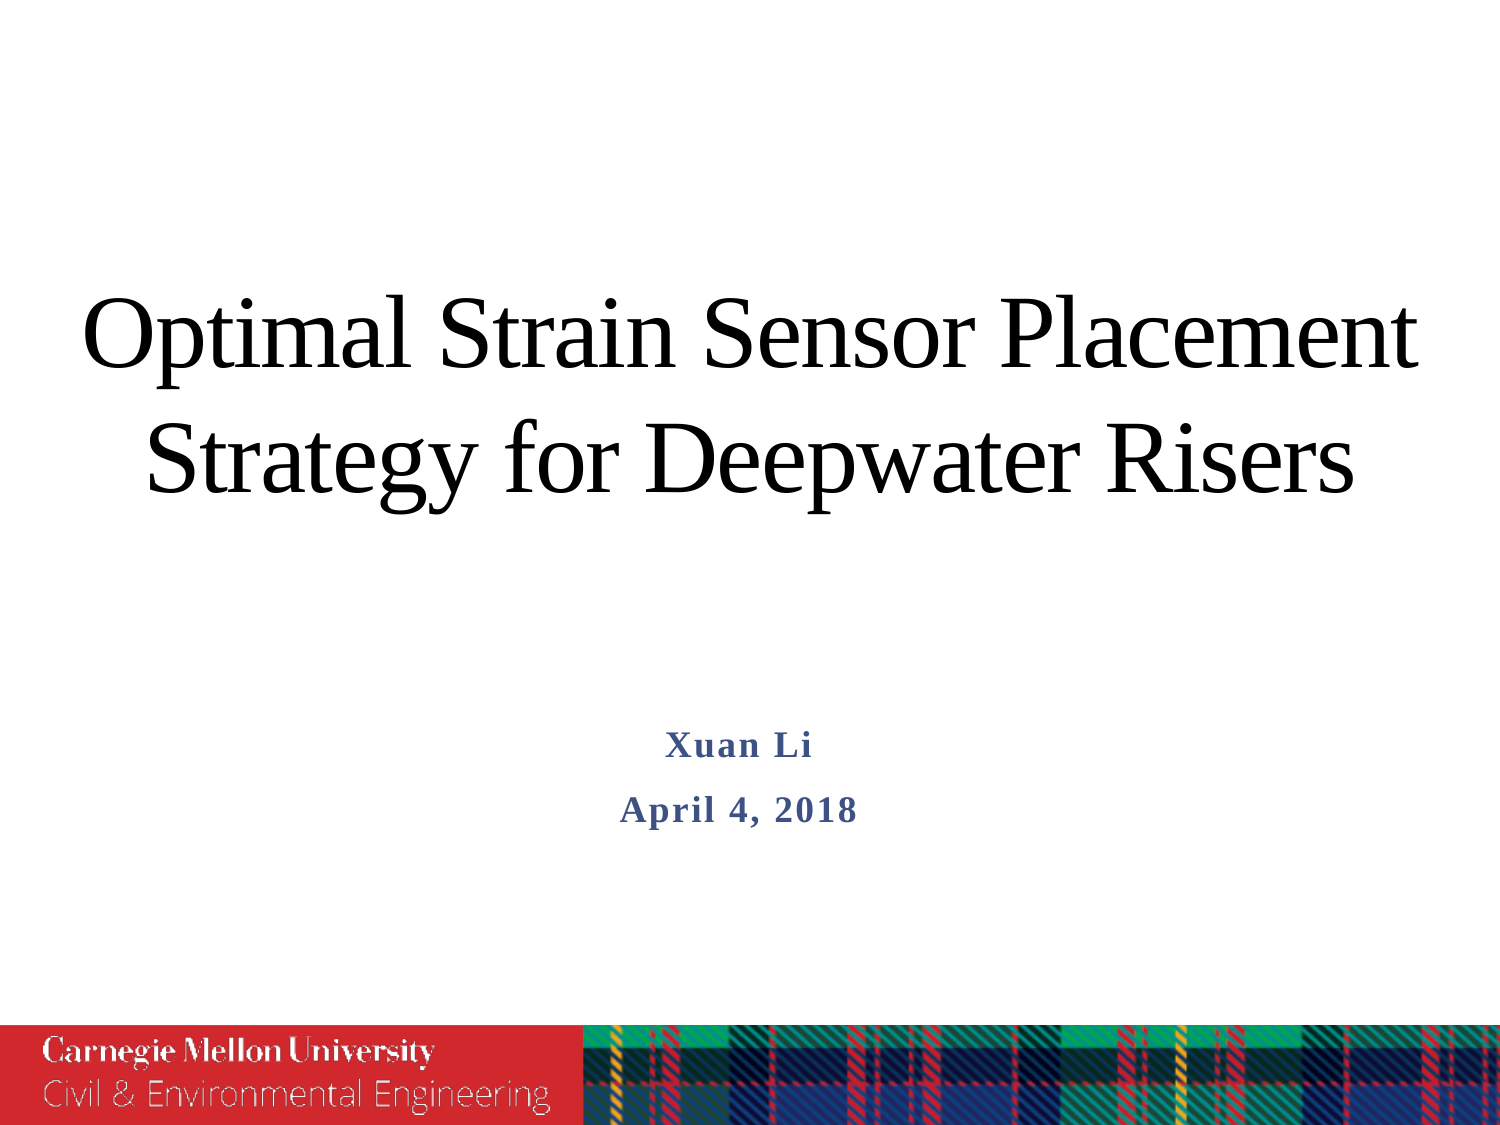

# Optimal Strain Sensor Placement Strategy for Deepwater Risers
Xuan Li
April 4, 2018